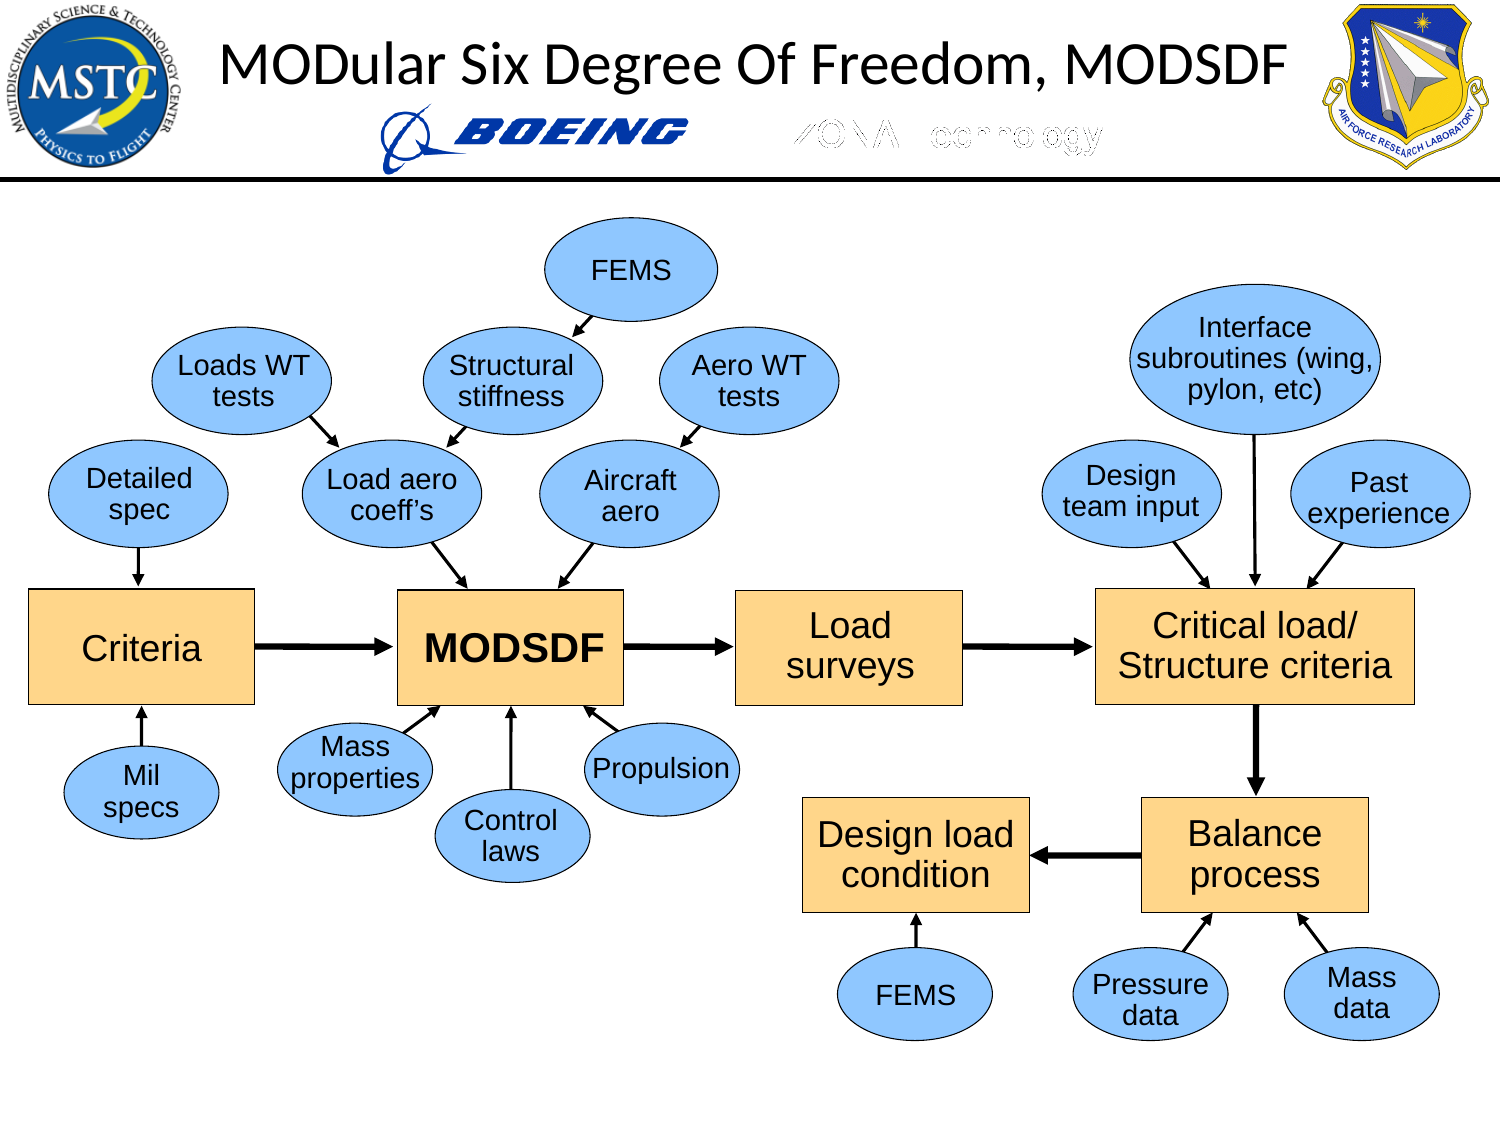

MODular Six Degree Of Freedom, MODSDF

FEMS

Interface
subroutines (wing,
pylon, etc)

Structural
stiffness
Loads WT
tests
Aero WT
tests

Design
team input
Detailed
spec
Load aero
coeff’s
Aircraft
aero
Past
experience

Critical load/
Structure criteria
Load
surveys
MODSDF
Criteria

Mass
properties

Propulsion
Mil
specs

Control
laws
Balance
process
Design load
condition

Mass
data
Pressure
data
FEMS